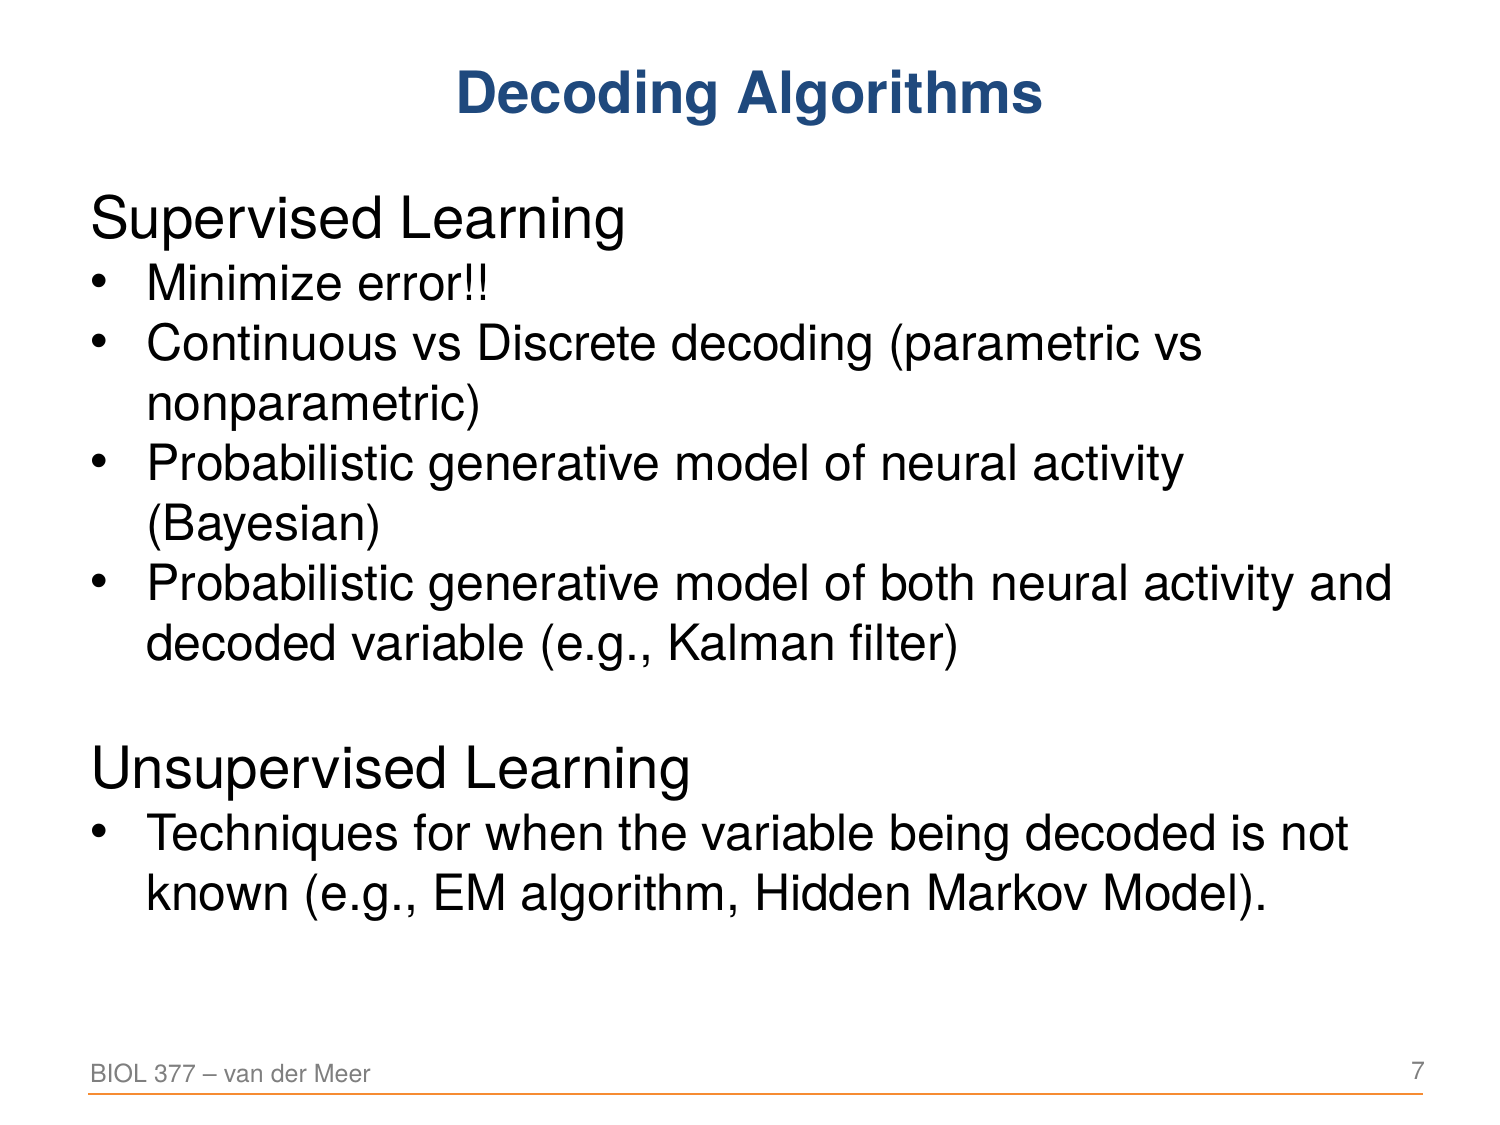

# Decoding Algorithms
Supervised Learning
Minimize error!!
Continuous vs Discrete decoding (parametric vs nonparametric)
Probabilistic generative model of neural activity (Bayesian)
Probabilistic generative model of both neural activity and decoded variable (e.g., Kalman filter)

Unsupervised Learning
Techniques for when the variable being decoded is not known (e.g., EM algorithm, Hidden Markov Model).
7